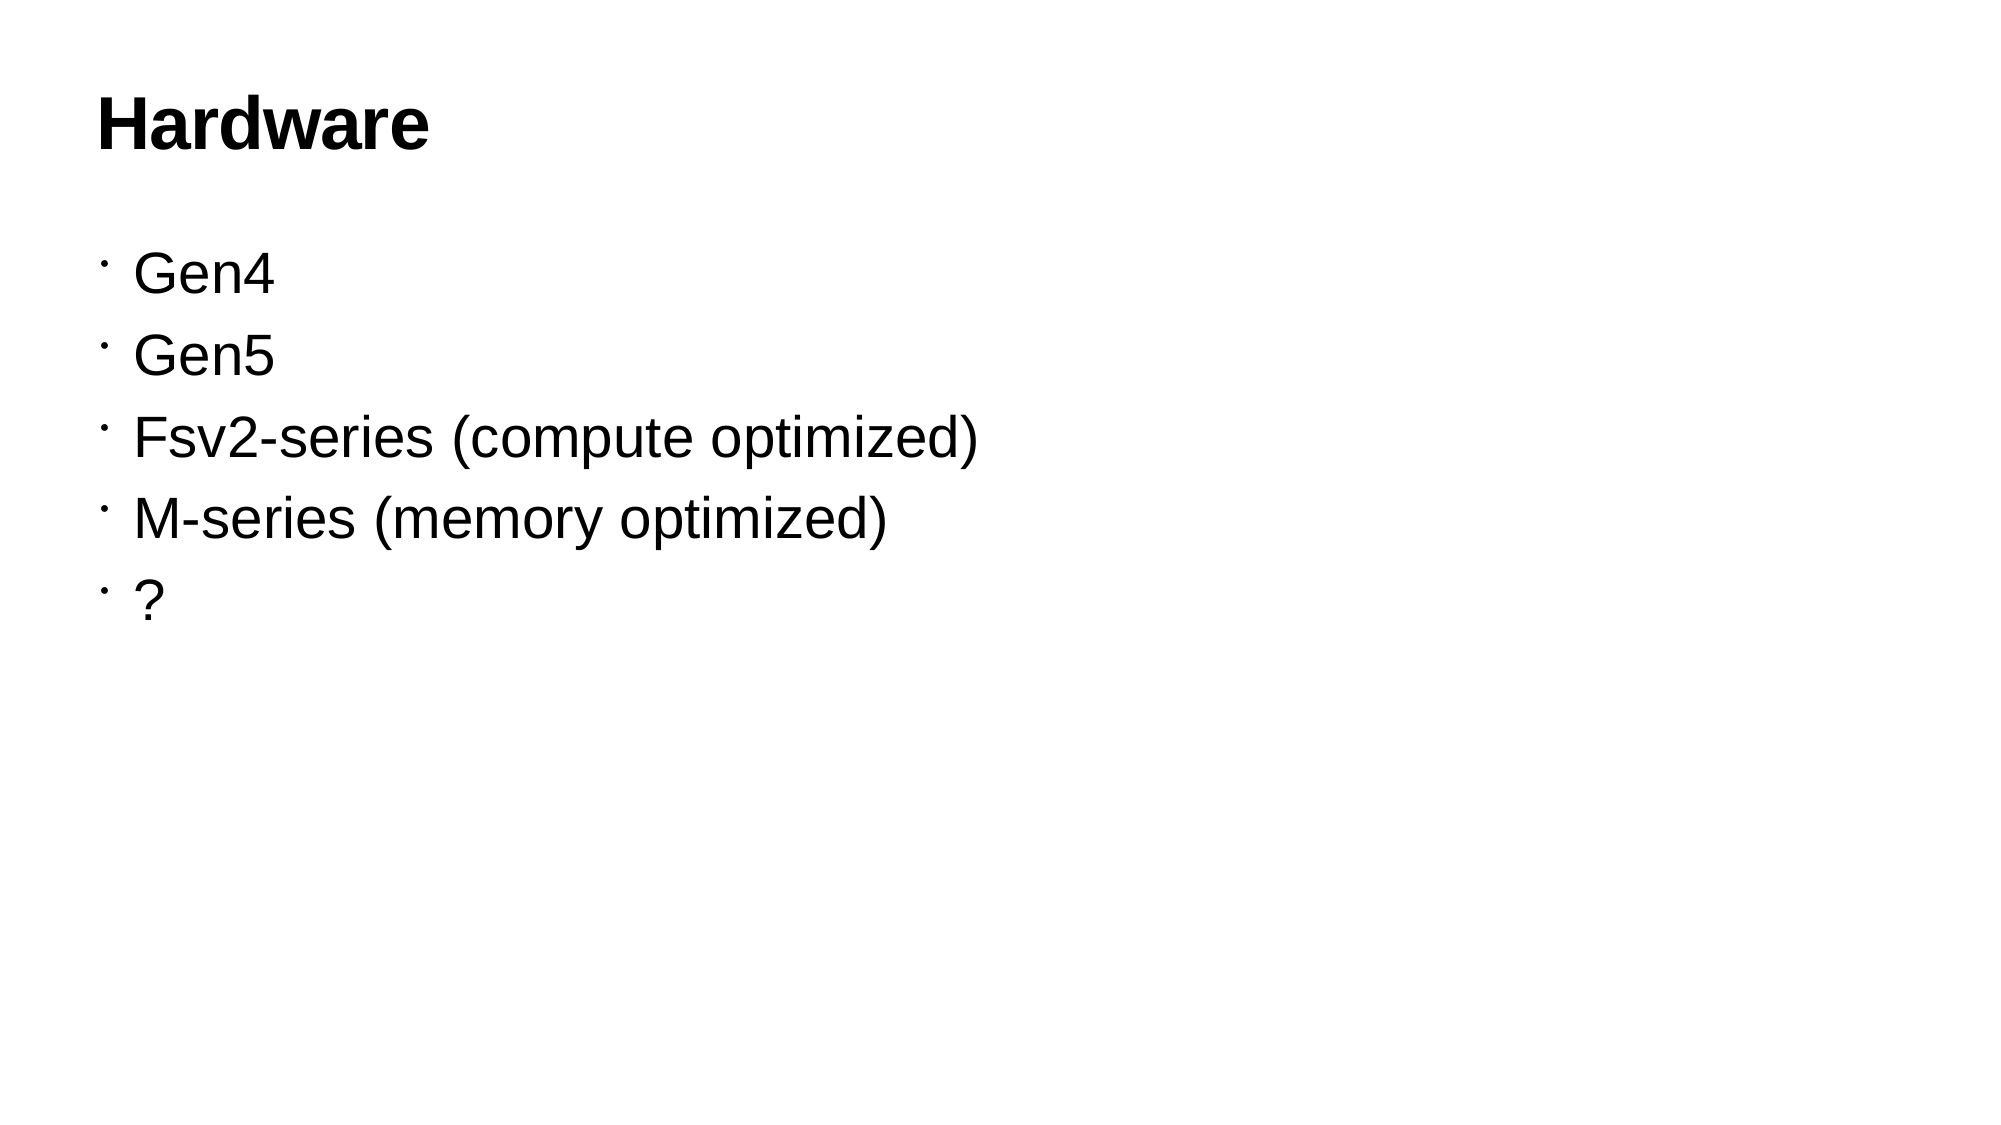

# Hardware
Gen4
Gen5
Fsv2-series (compute optimized)
M-series (memory optimized)
?